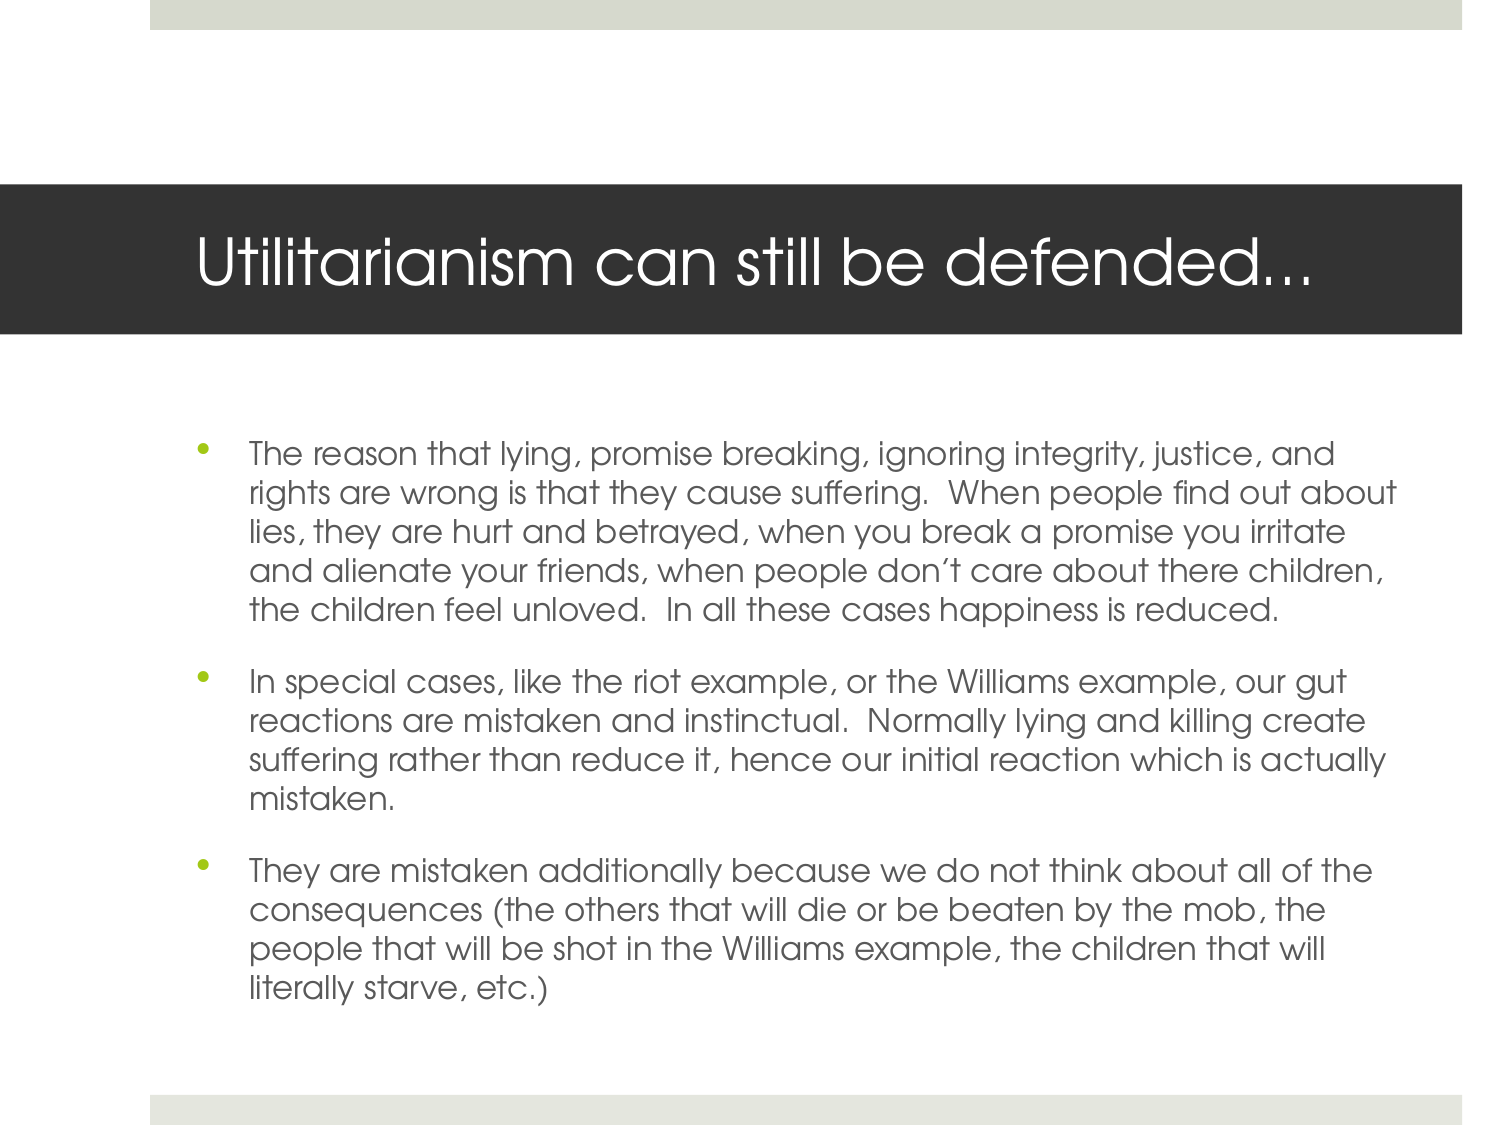

# Utilitarianism can still be defended…
The reason that lying, promise breaking, ignoring integrity, justice, and rights are wrong is that they cause suffering.  When people find out about lies, they are hurt and betrayed, when you break a promise you irritate and alienate your friends, when people don’t care about there children, the children feel unloved.  In all these cases happiness is reduced.
In special cases, like the riot example, or the Williams example, our gut reactions are mistaken and instinctual.  Normally lying and killing create suffering rather than reduce it, hence our initial reaction which is actually mistaken.
They are mistaken additionally because we do not think about all of the consequences (the others that will die or be beaten by the mob, the people that will be shot in the Williams example, the children that will literally starve, etc.)